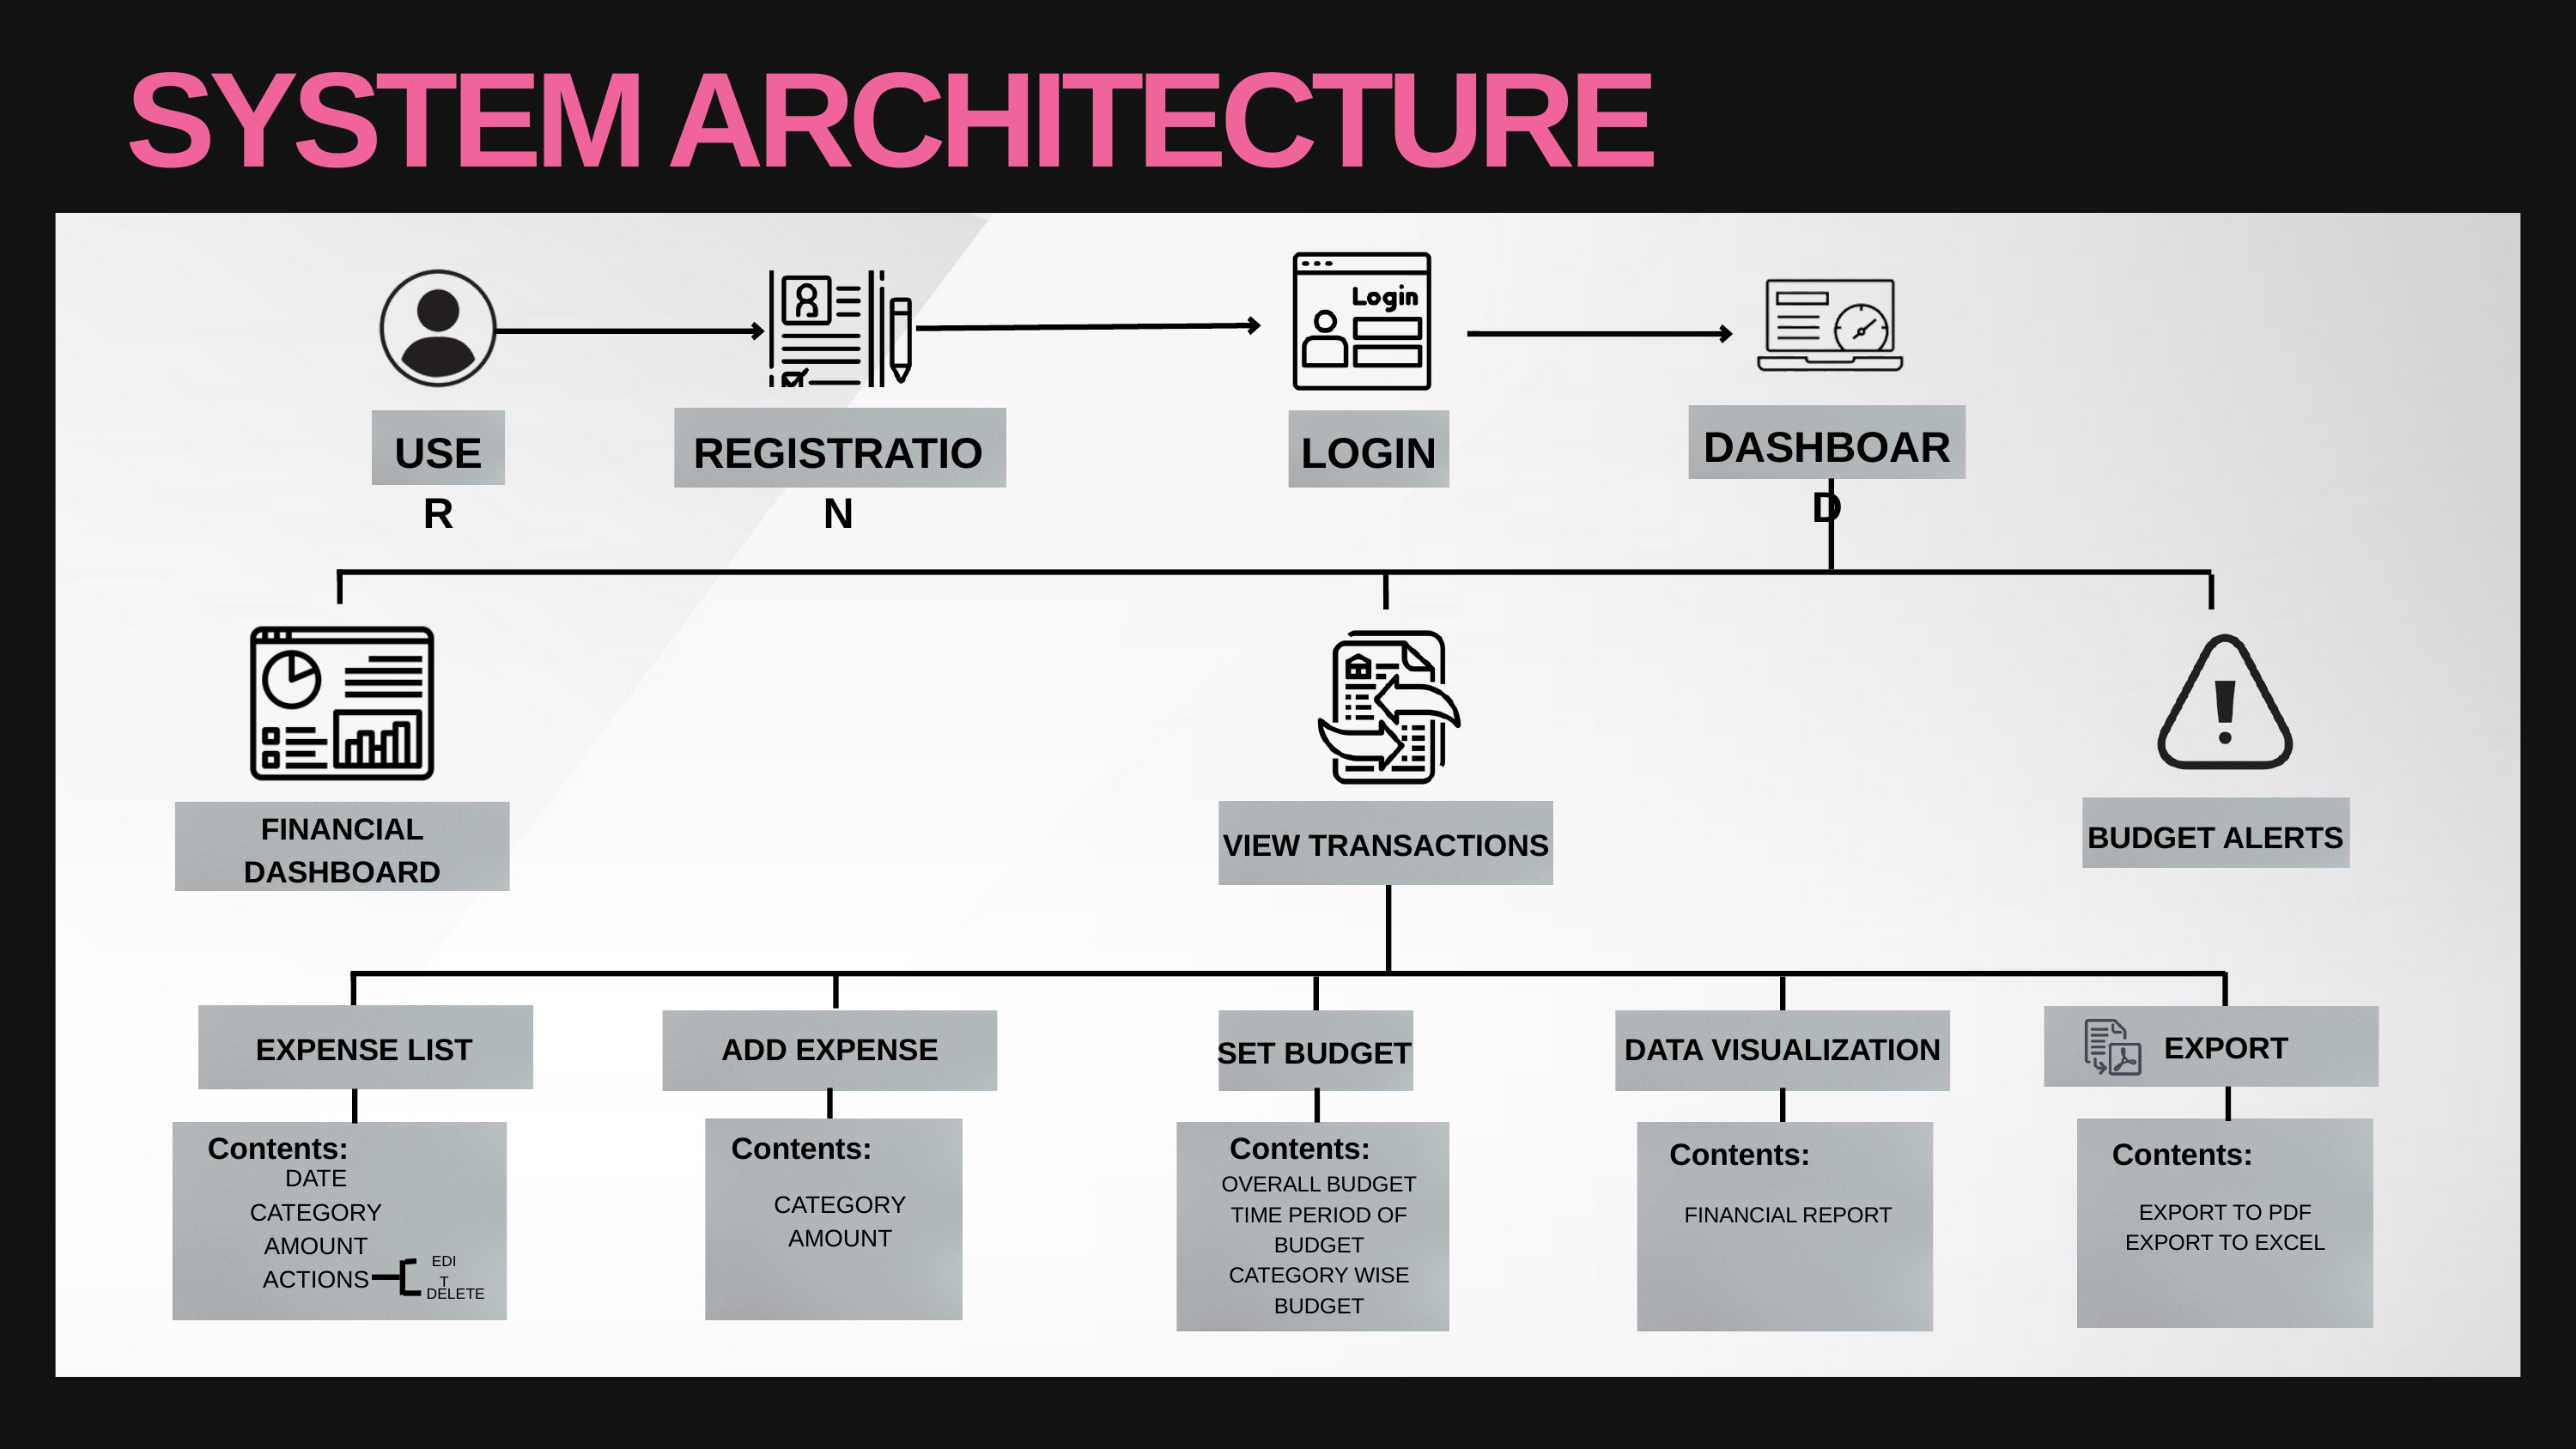

SYSTEM ARCHITECTURE

DASHBOARD
USER
REGISTRATION
LOGIN

FINANCIAL DASHBOARD
BUDGET ALERTS
VIEW TRANSACTIONS

EXPORT
EXPENSE LIST
ADD EXPENSE
DATA VISUALIZATION
SET BUDGET

Contents:

Contents:
Contents:

Contents:
Contents:

CATEGORY
AMOUNT

DATE
CATEGORY
AMOUNT
ACTIONS

OVERALL BUDGET
TIME PERIOD OF BUDGET
CATEGORY WISE BUDGET
EXPORT TO PDF
EXPORT TO EXCEL
FINANCIAL REPORT
EDIT

DELETE